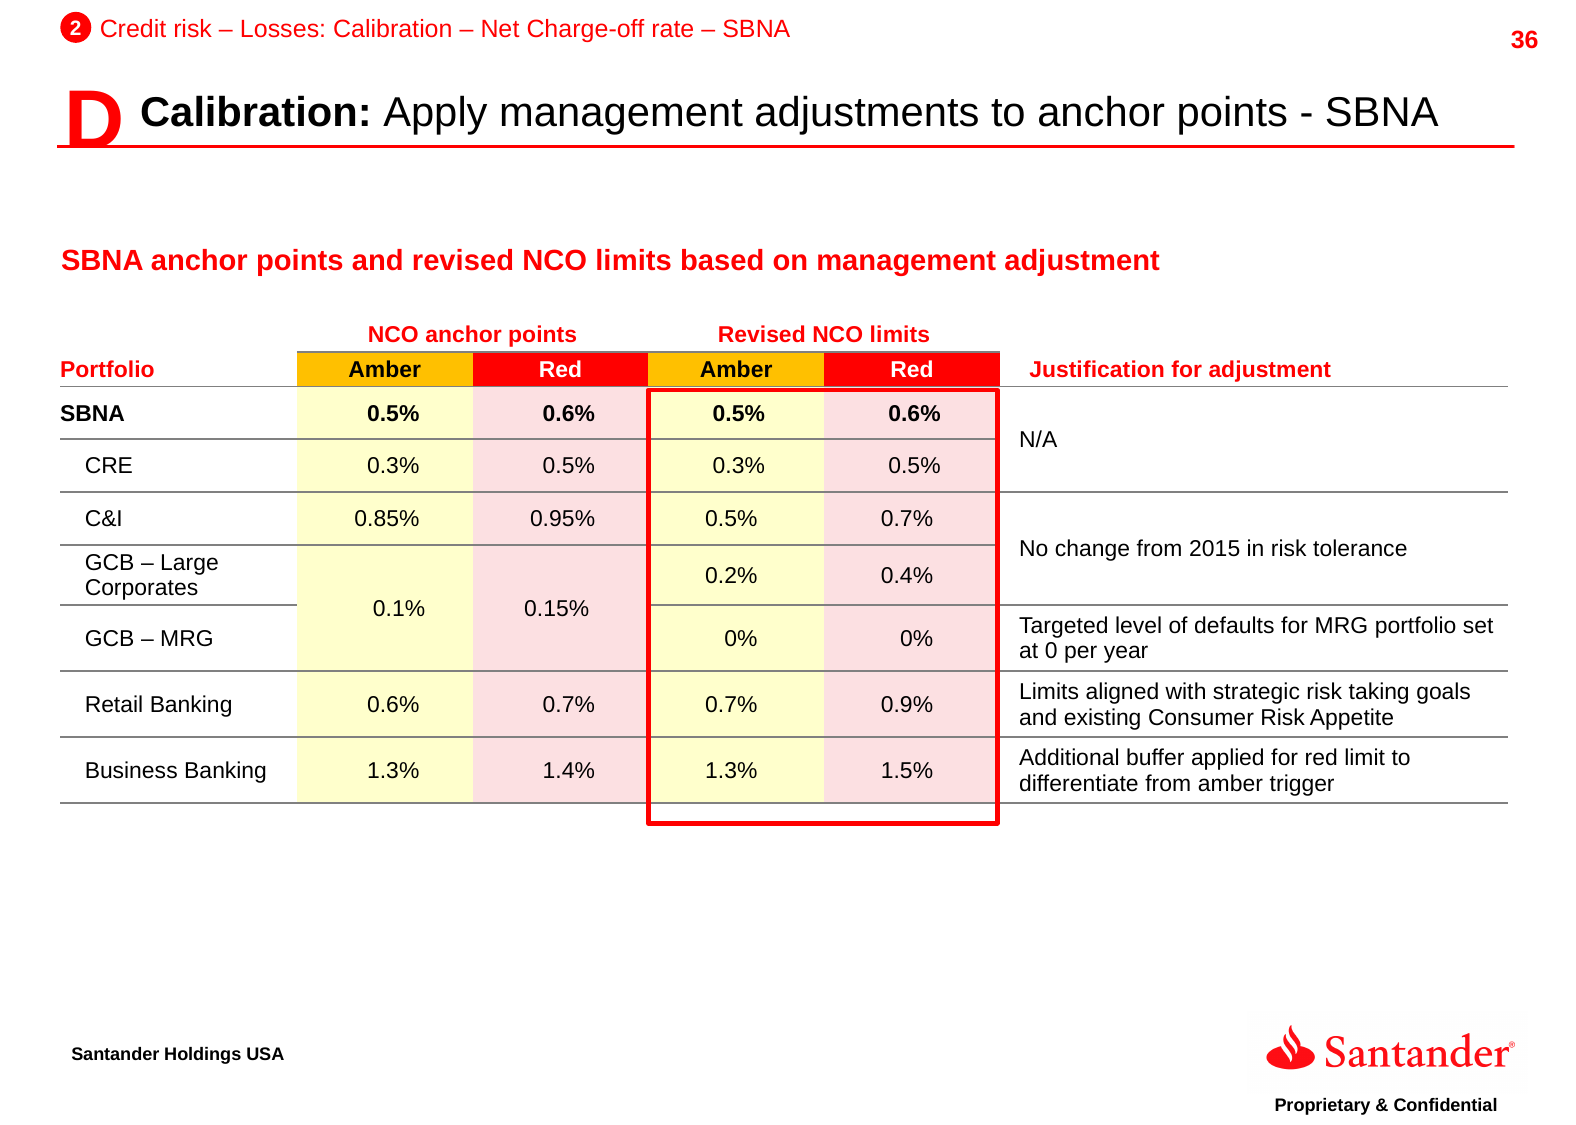

2
Credit risk – Losses: Calibration – Net Charge-off rate – SBNA
D
Calibration: Apply management adjustments to anchor points - SBNA
SBNA anchor points and revised NCO limits based on management adjustment
| Portfolio | NCO anchor points |  | Revised NCO limits |  | Justification for adjustment |
| --- | --- | --- | --- | --- | --- |
|  | Amber | Red | Amber | Red |  |
| SBNA | 0.5% | 0.6% | 0.5% | 0.6% | N/A |
| CRE | 0.3% | 0.5% | 0.3% | 0.5% |  |
| C&I | 0.85% | 0.95% | 0.5% | 0.7% | No change from 2015 in risk tolerance |
| GCB – Large Corporates | 0.1% | 0.15% | 0.2% | 0.4% |  |
| GCB – MRG |  |  | 0% | 0% | Targeted level of defaults for MRG portfolio set at 0 per year |
| Retail Banking | 0.6% | 0.7% | 0.7% | 0.9% | Limits aligned with strategic risk taking goals and existing Consumer Risk Appetite |
| Business Banking | 1.3% | 1.4% | 1.3% | 1.5% | Additional buffer applied for red limit to differentiate from amber trigger |